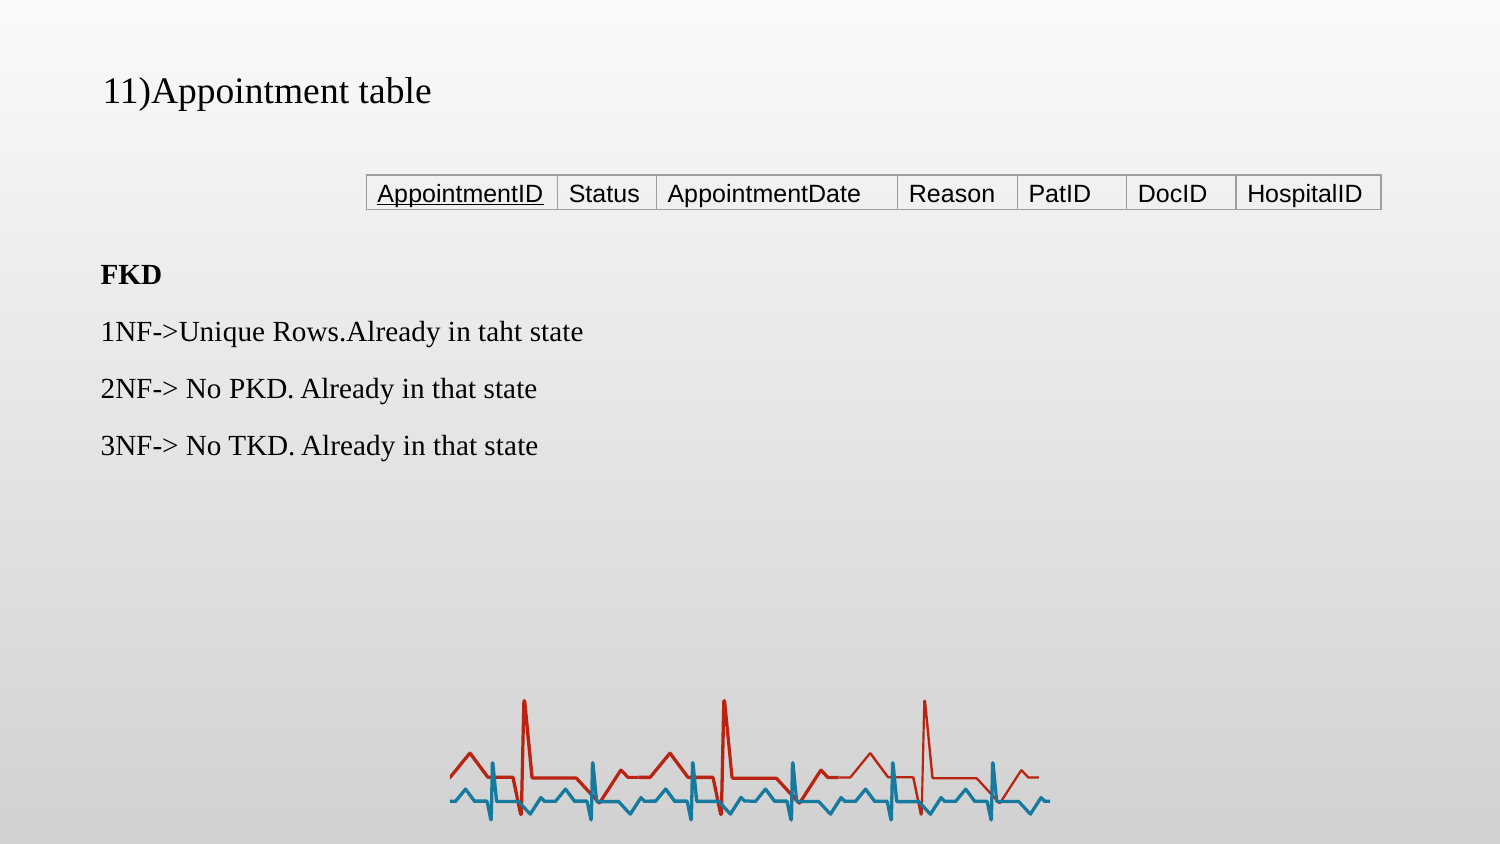

11)Appointment table
| AppointmentID | Status | AppointmentDate | Reason | PatID | DocID | HospitalID |
| --- | --- | --- | --- | --- | --- | --- |
FKD
1NF->Unique Rows.Already in taht state
2NF-> No PKD. Already in that state
3NF-> No TKD. Already in that state